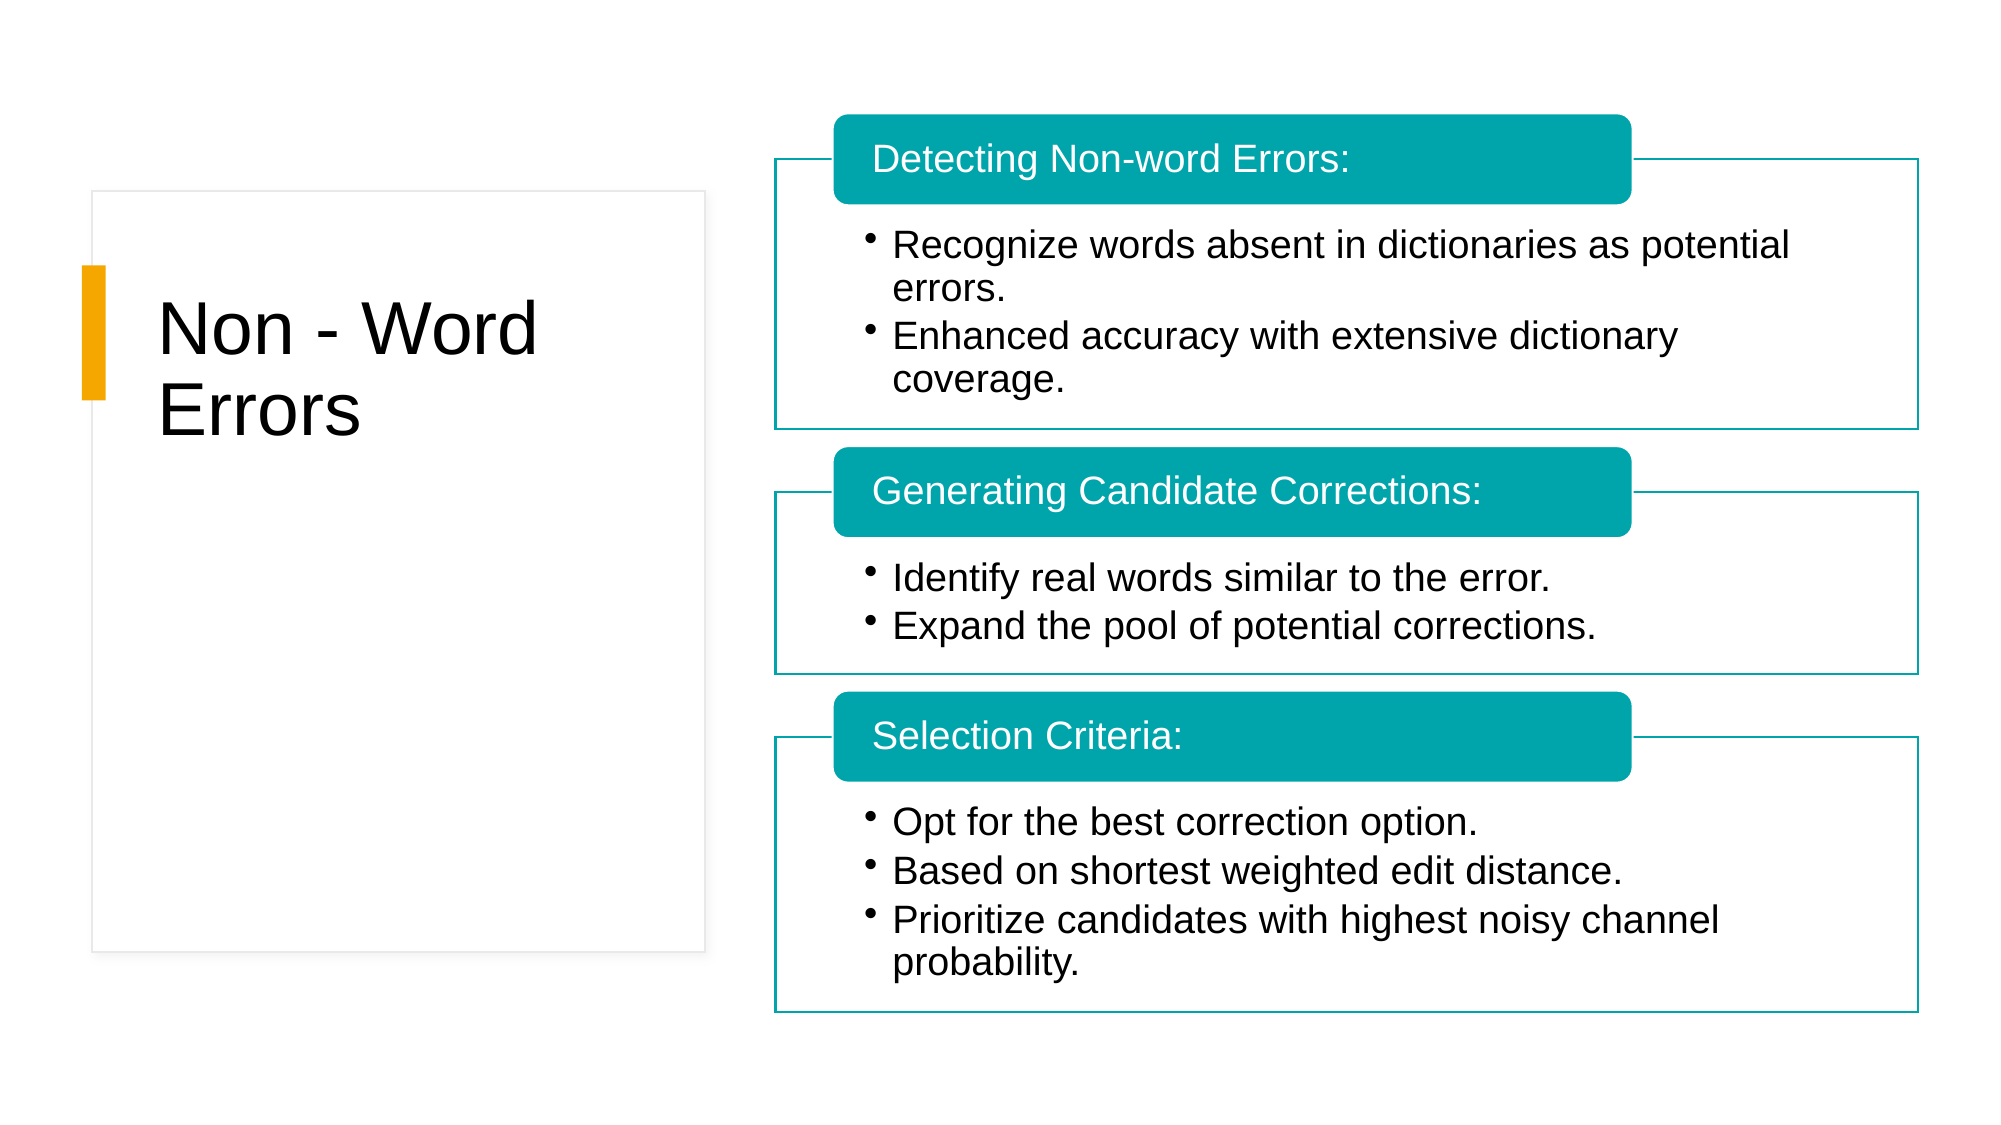

Recognize words absent in dictionaries as potential errors.
Enhanced accuracy with extensive dictionary coverage.
Detecting Non-word Errors:
Identify real words similar to the error.
Expand the pool of potential corrections.
Generating Candidate Corrections:
Opt for the best correction option.
Based on shortest weighted edit distance.
Prioritize candidates with highest noisy channel probability.
Selection Criteria:

# Non - Word Errors